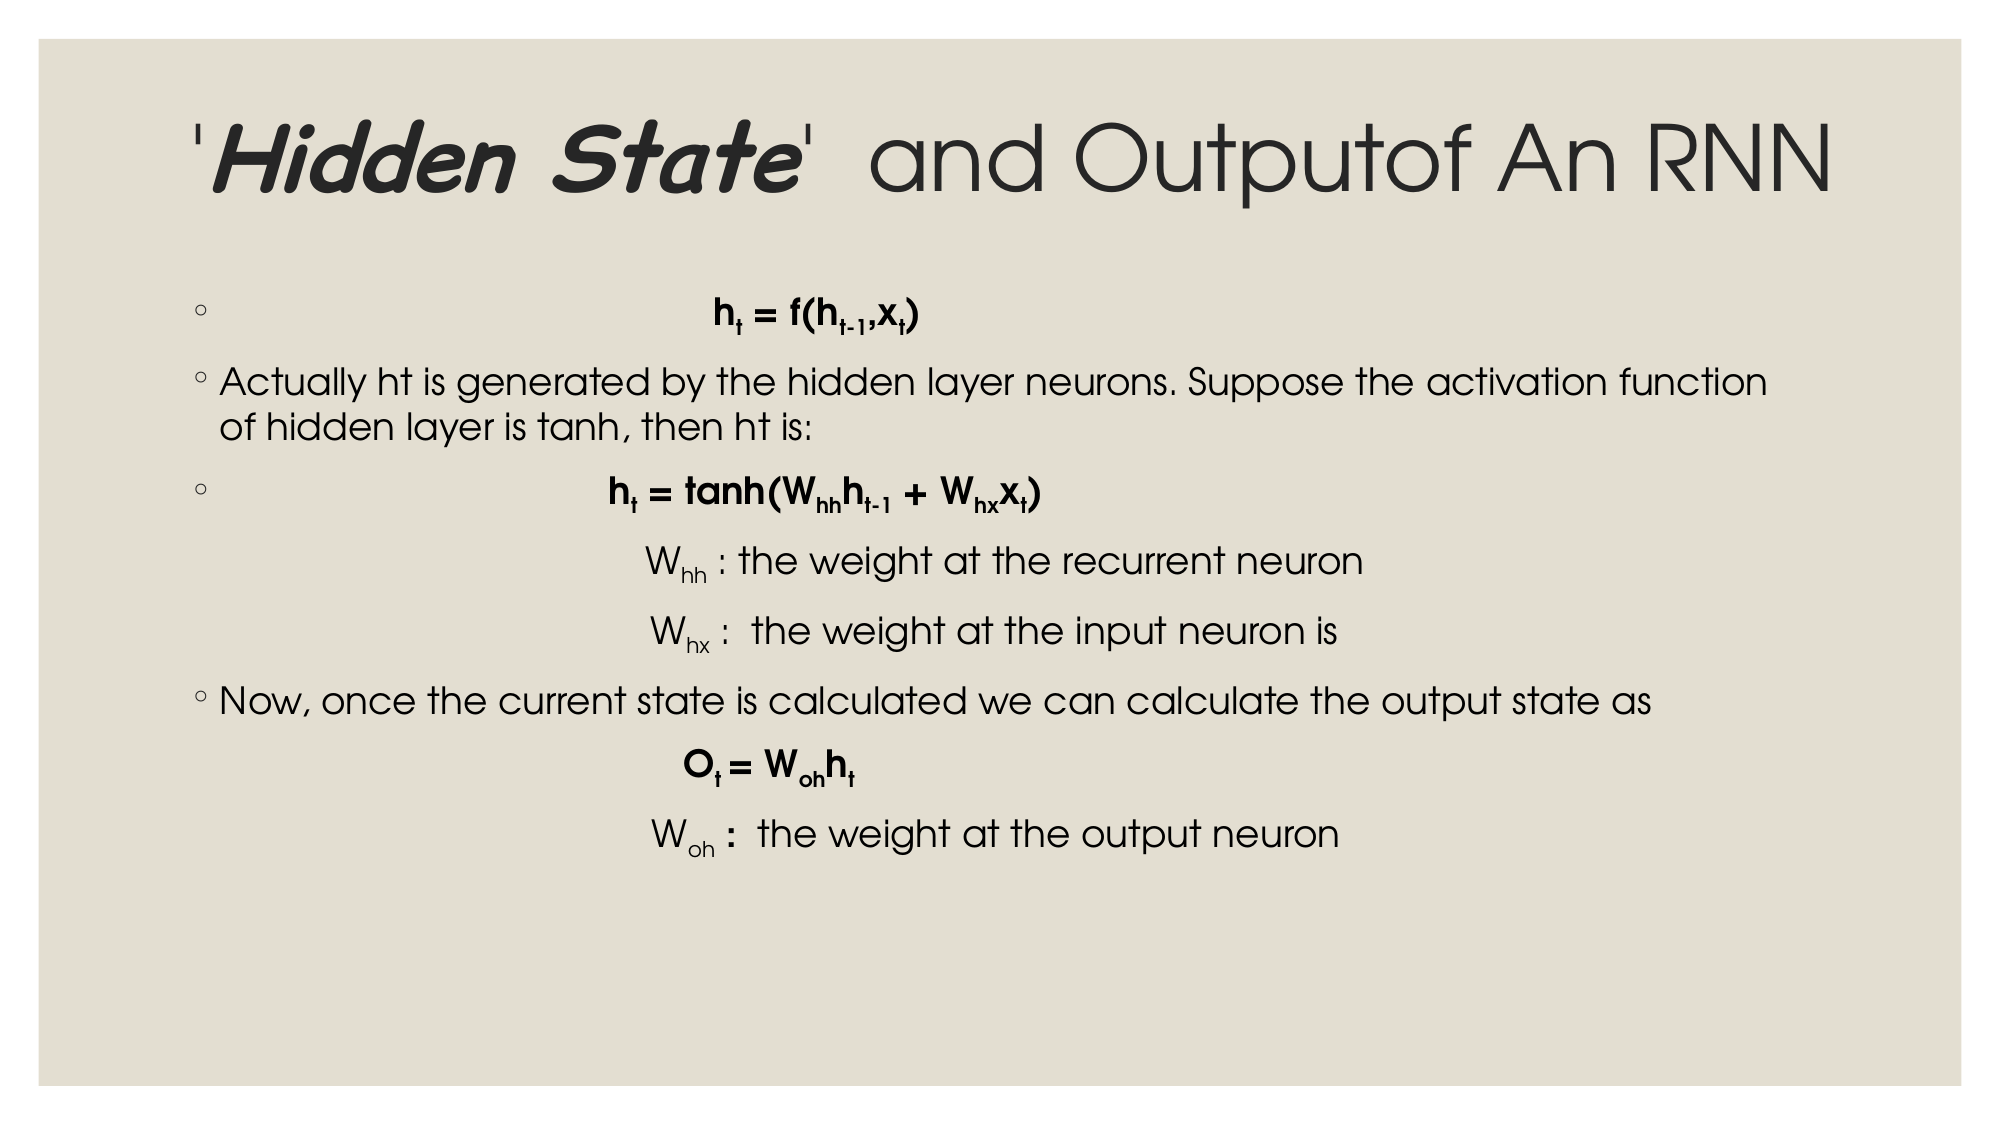

# 'Hidden State'  and Outputof An RNN

                                               ht = f(ht-1,xt)
Actually ht is generated by the hidden layer neurons. Suppose the activation function of hidden layer is tanh, then ht is:
                                     ht = tanh(Whhht-1 + Whxxt)
  Whh : the weight at the recurrent neuron
Whx :  the weight at the input neuron is
Now, once the current state is calculated we can calculate the output state as
                                               Ot = Wohht
                                            Woh :  the weight at the output neuron